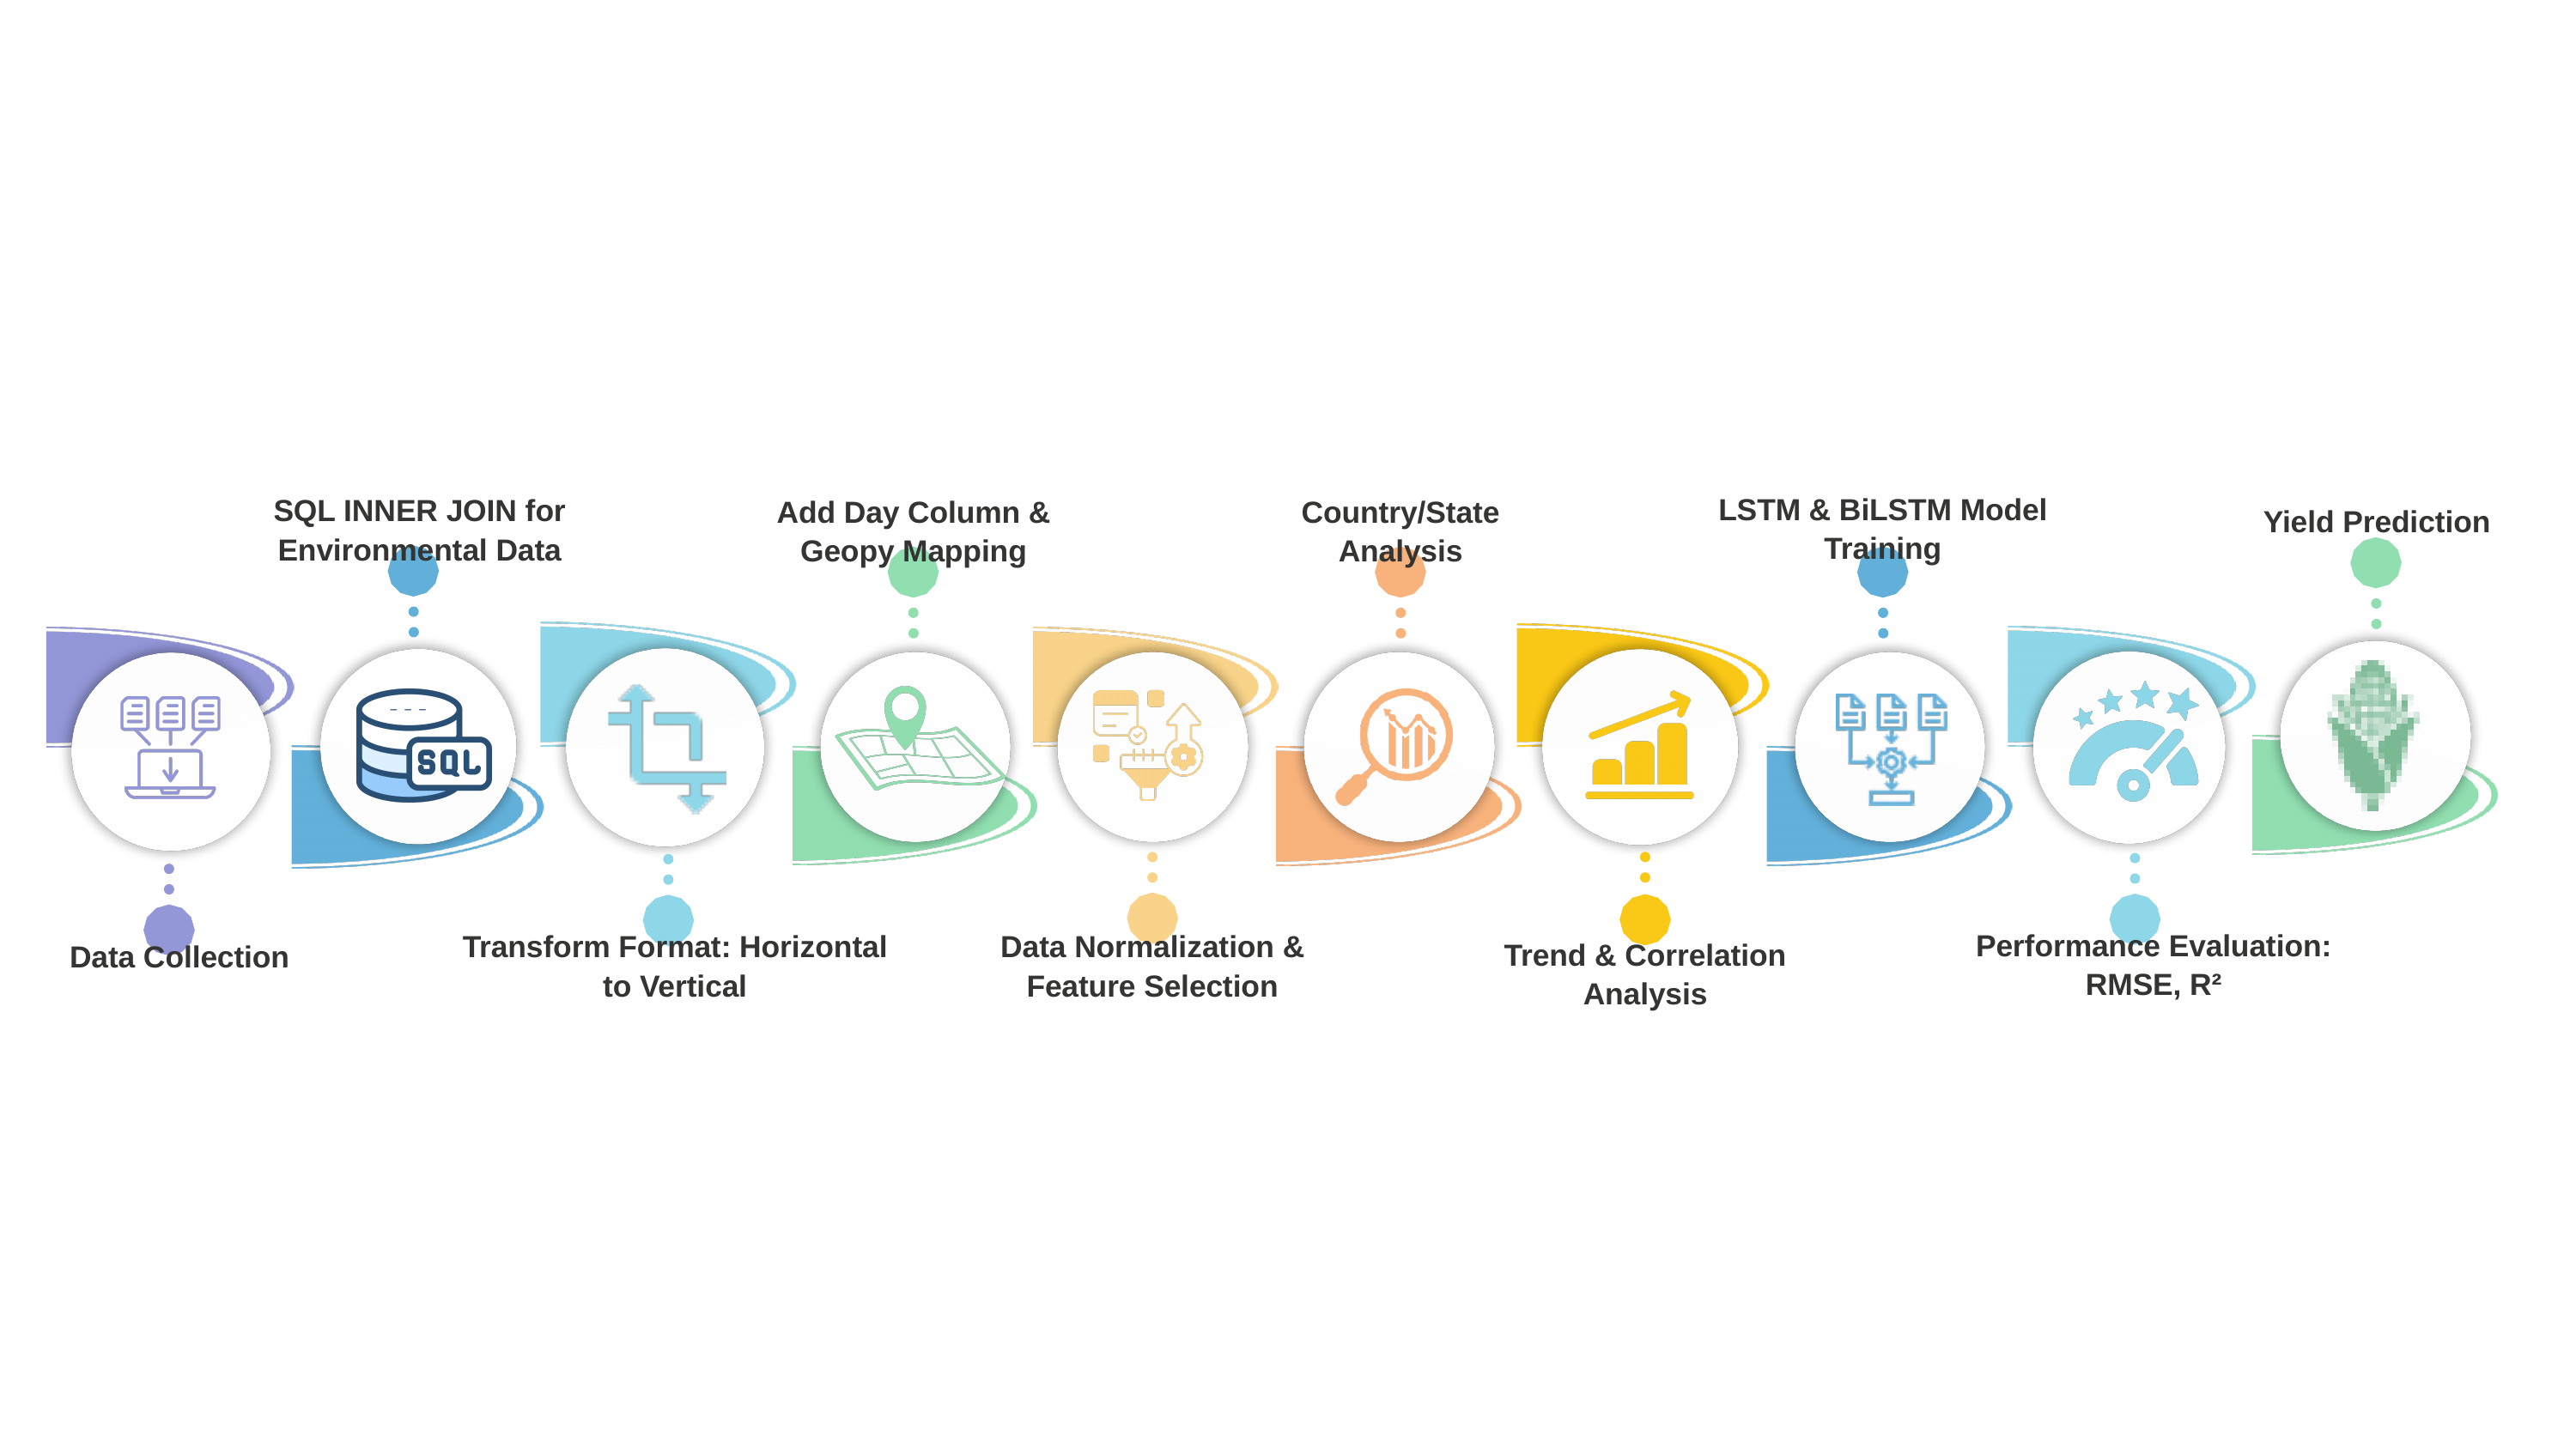

LSTM & BiLSTM Model Training
SQL INNER JOIN for Environmental Data
Add Day Column & Geopy Mapping
Country/State Analysis
Yield Prediction

Performance Evaluation: RMSE, R²
Transform Format: Horizontal to Vertical
Data Normalization & Feature Selection
Trend & Correlation Analysis
Data Collection